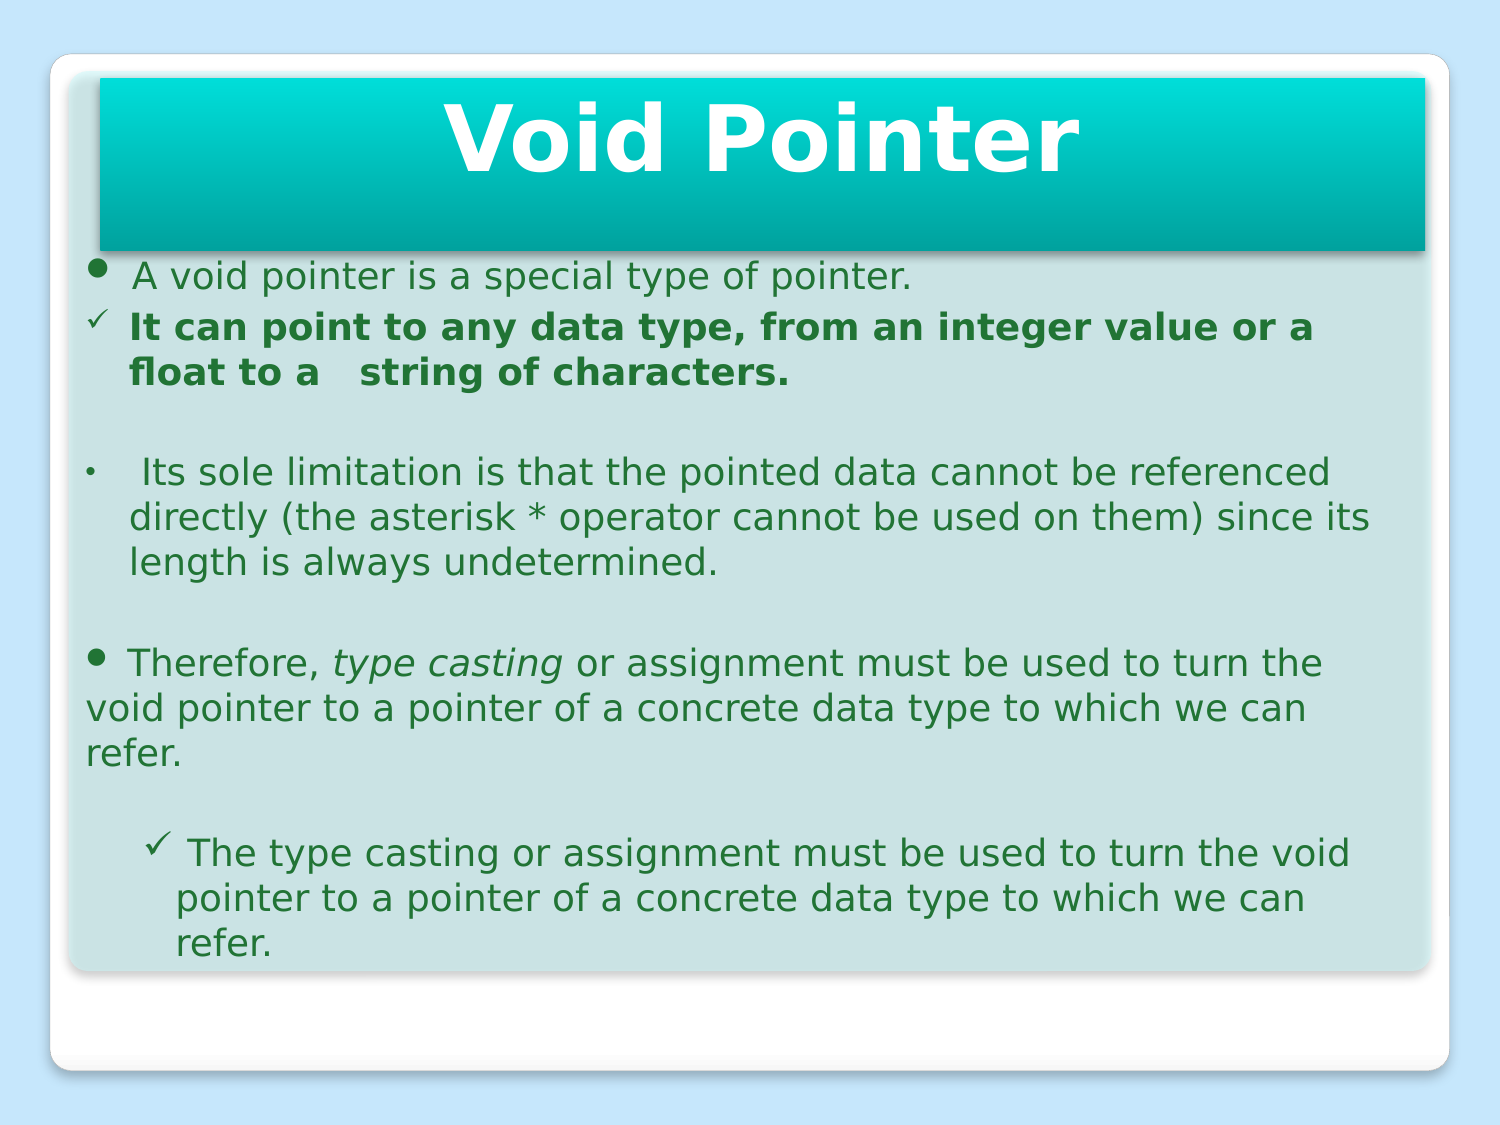

# Void Pointer
 A void pointer is a special type of pointer.
It can point to any data type, from an integer value or a float to a   string of characters.

 Its sole limitation is that the pointed data cannot be referenced directly (the asterisk * operator cannot be used on them) since its length is always undetermined.

 Therefore, type casting or assignment must be used to turn the void pointer to a pointer of a concrete data type to which we can refer.

 The type casting or assignment must be used to turn the void pointer to a pointer of a concrete data type to which we can refer.